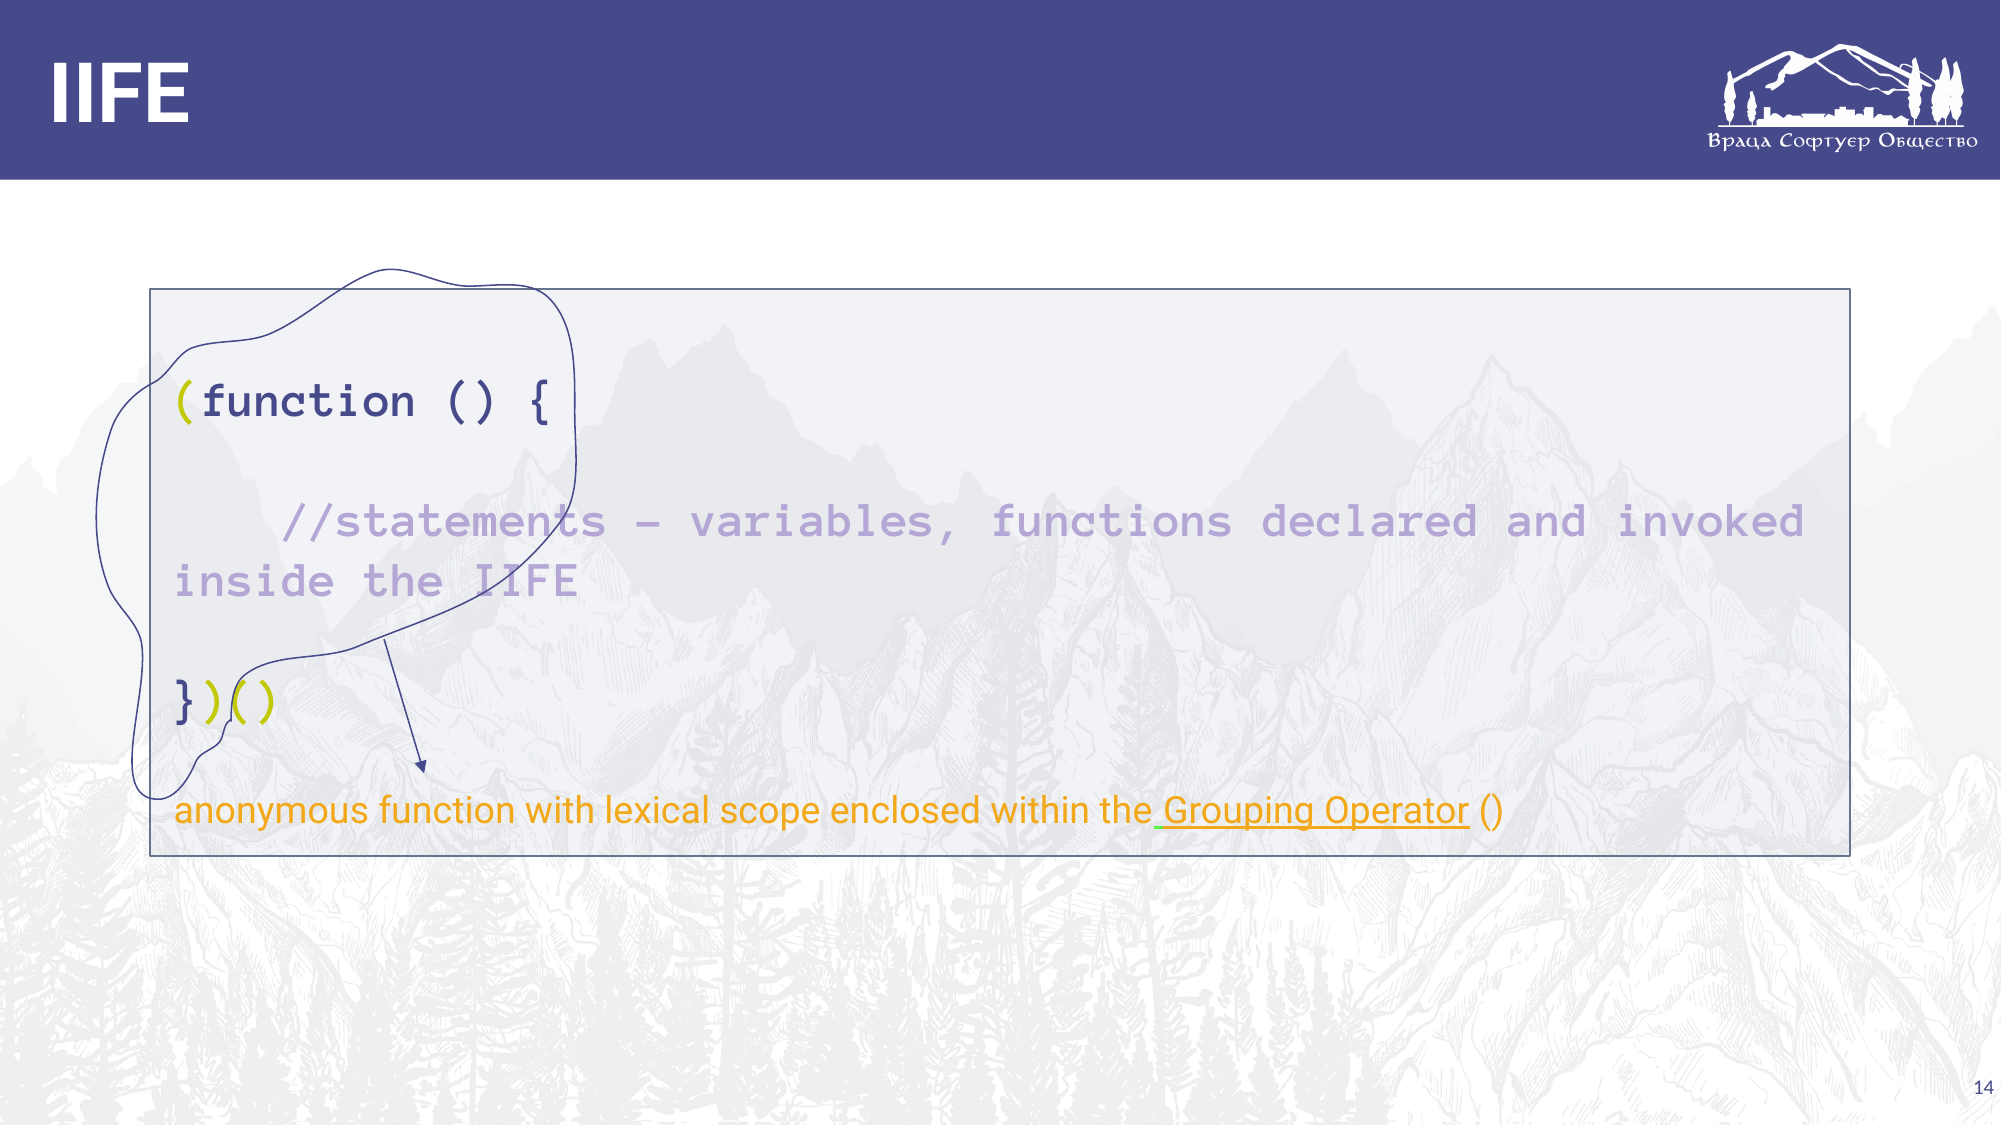

# IIFE
.

(function () {

    //statements - variables, functions declared and invoked inside the IIFE

})()

anonymous function with lexical scope enclosed within the Grouping Operator ()

14